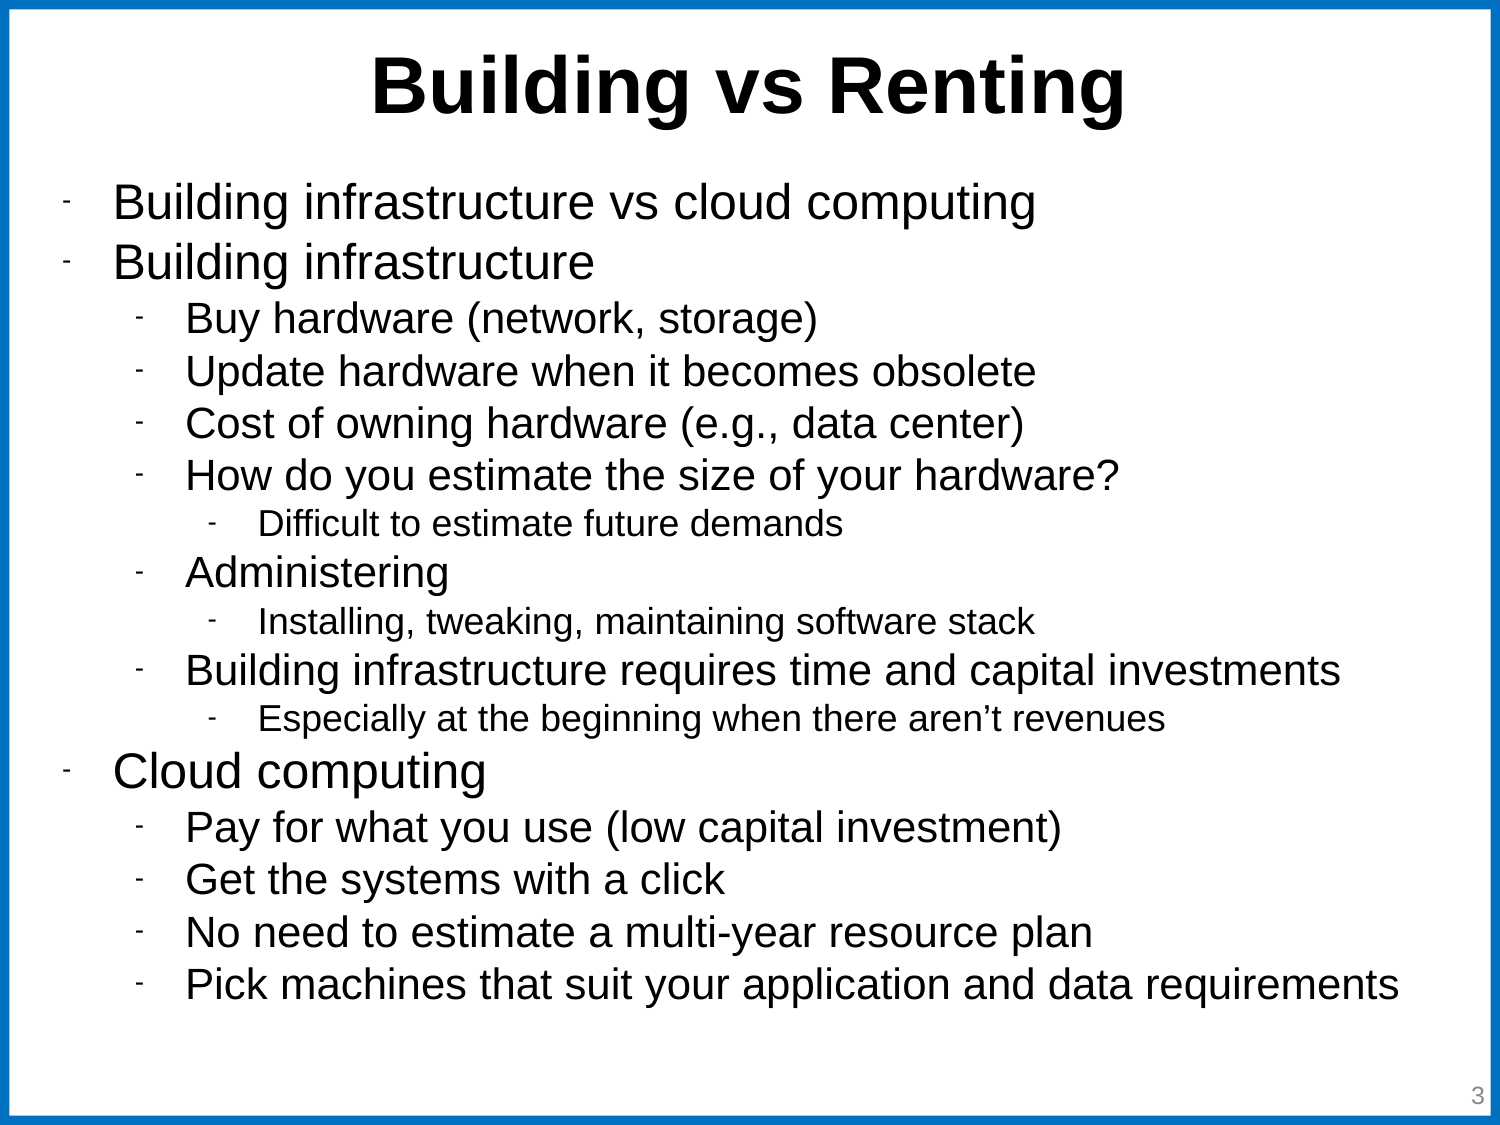

# Building vs Renting
Building infrastructure vs cloud computing
Building infrastructure
Buy hardware (network, storage)
Update hardware when it becomes obsolete
Cost of owning hardware (e.g., data center)
How do you estimate the size of your hardware?
Difficult to estimate future demands
Administering
Installing, tweaking, maintaining software stack
Building infrastructure requires time and capital investments
Especially at the beginning when there aren’t revenues
Cloud computing
Pay for what you use (low capital investment)
Get the systems with a click
No need to estimate a multi-year resource plan
Pick machines that suit your application and data requirements

3